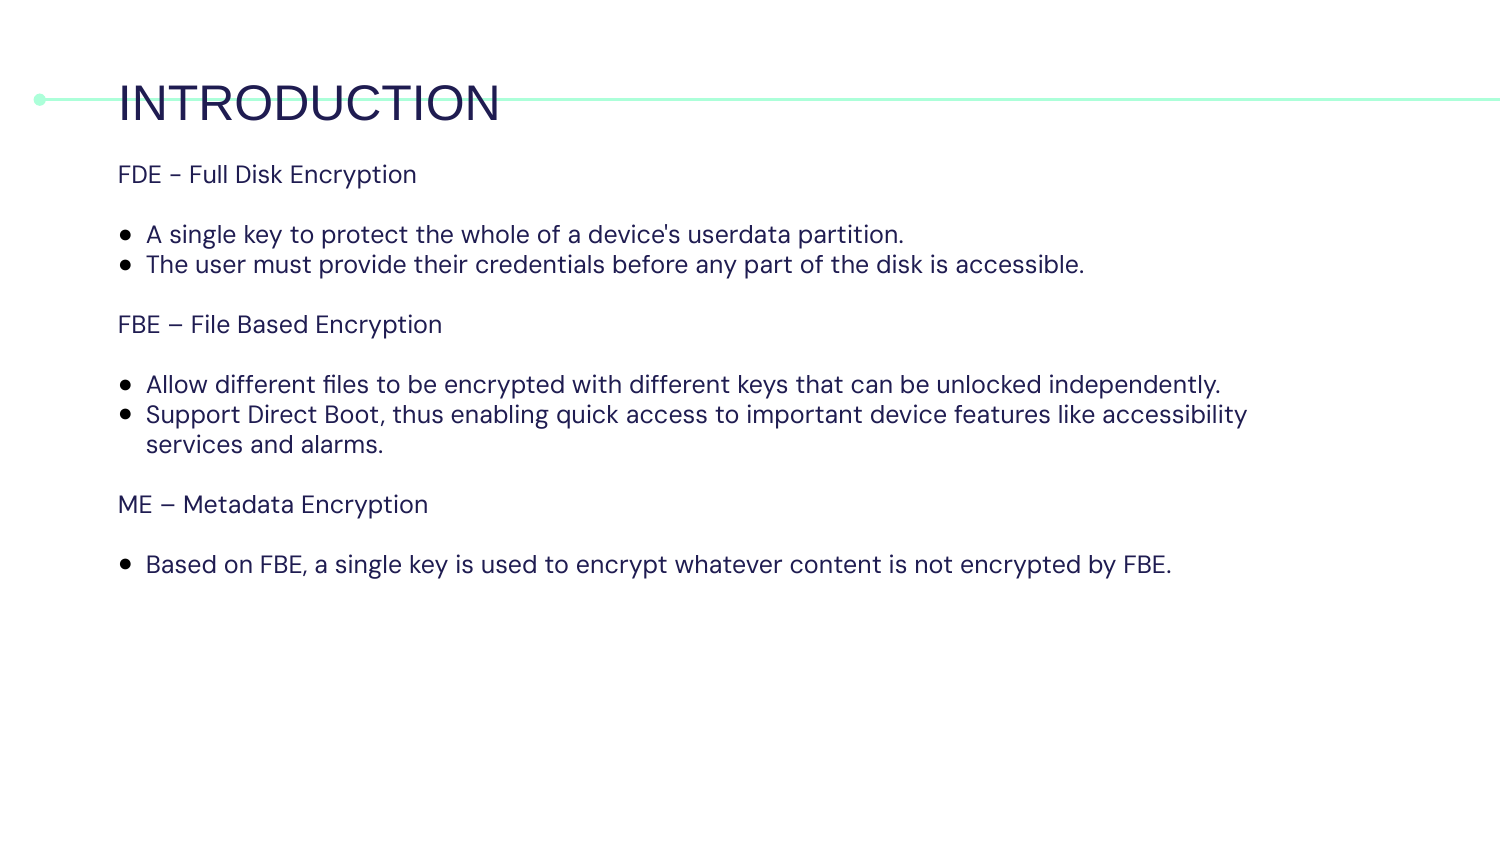

# INTRODUCTION
FDE - Full Disk Encryption

A single key to protect the whole of a device's userdata partition.
The user must provide their credentials before any part of the disk is accessible.

FBE – File Based Encryption

Allow different files to be encrypted with different keys that can be unlocked independently.
Support Direct Boot, thus enabling quick access to important device features like accessibility services and alarms.

ME – Metadata Encryption

Based on FBE, a single key is used to encrypt whatever content is not encrypted by FBE.